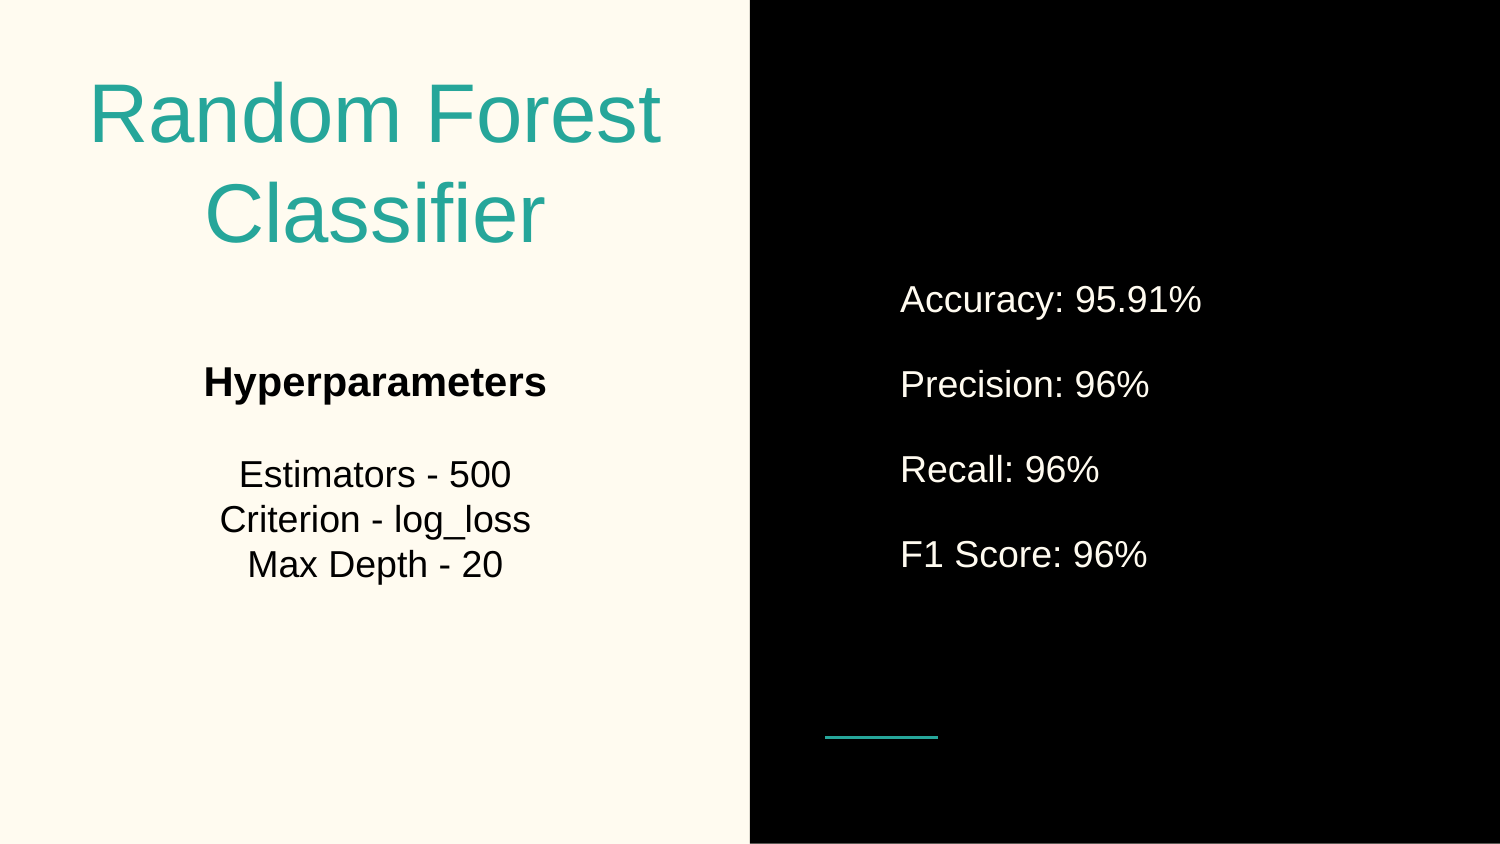

# Random Forest Classifier
Accuracy: 95.91%
Precision: 96%
Recall: 96%
F1 Score: 96%
Hyperparameters

Estimators - 500
Criterion - log_loss
Max Depth - 20